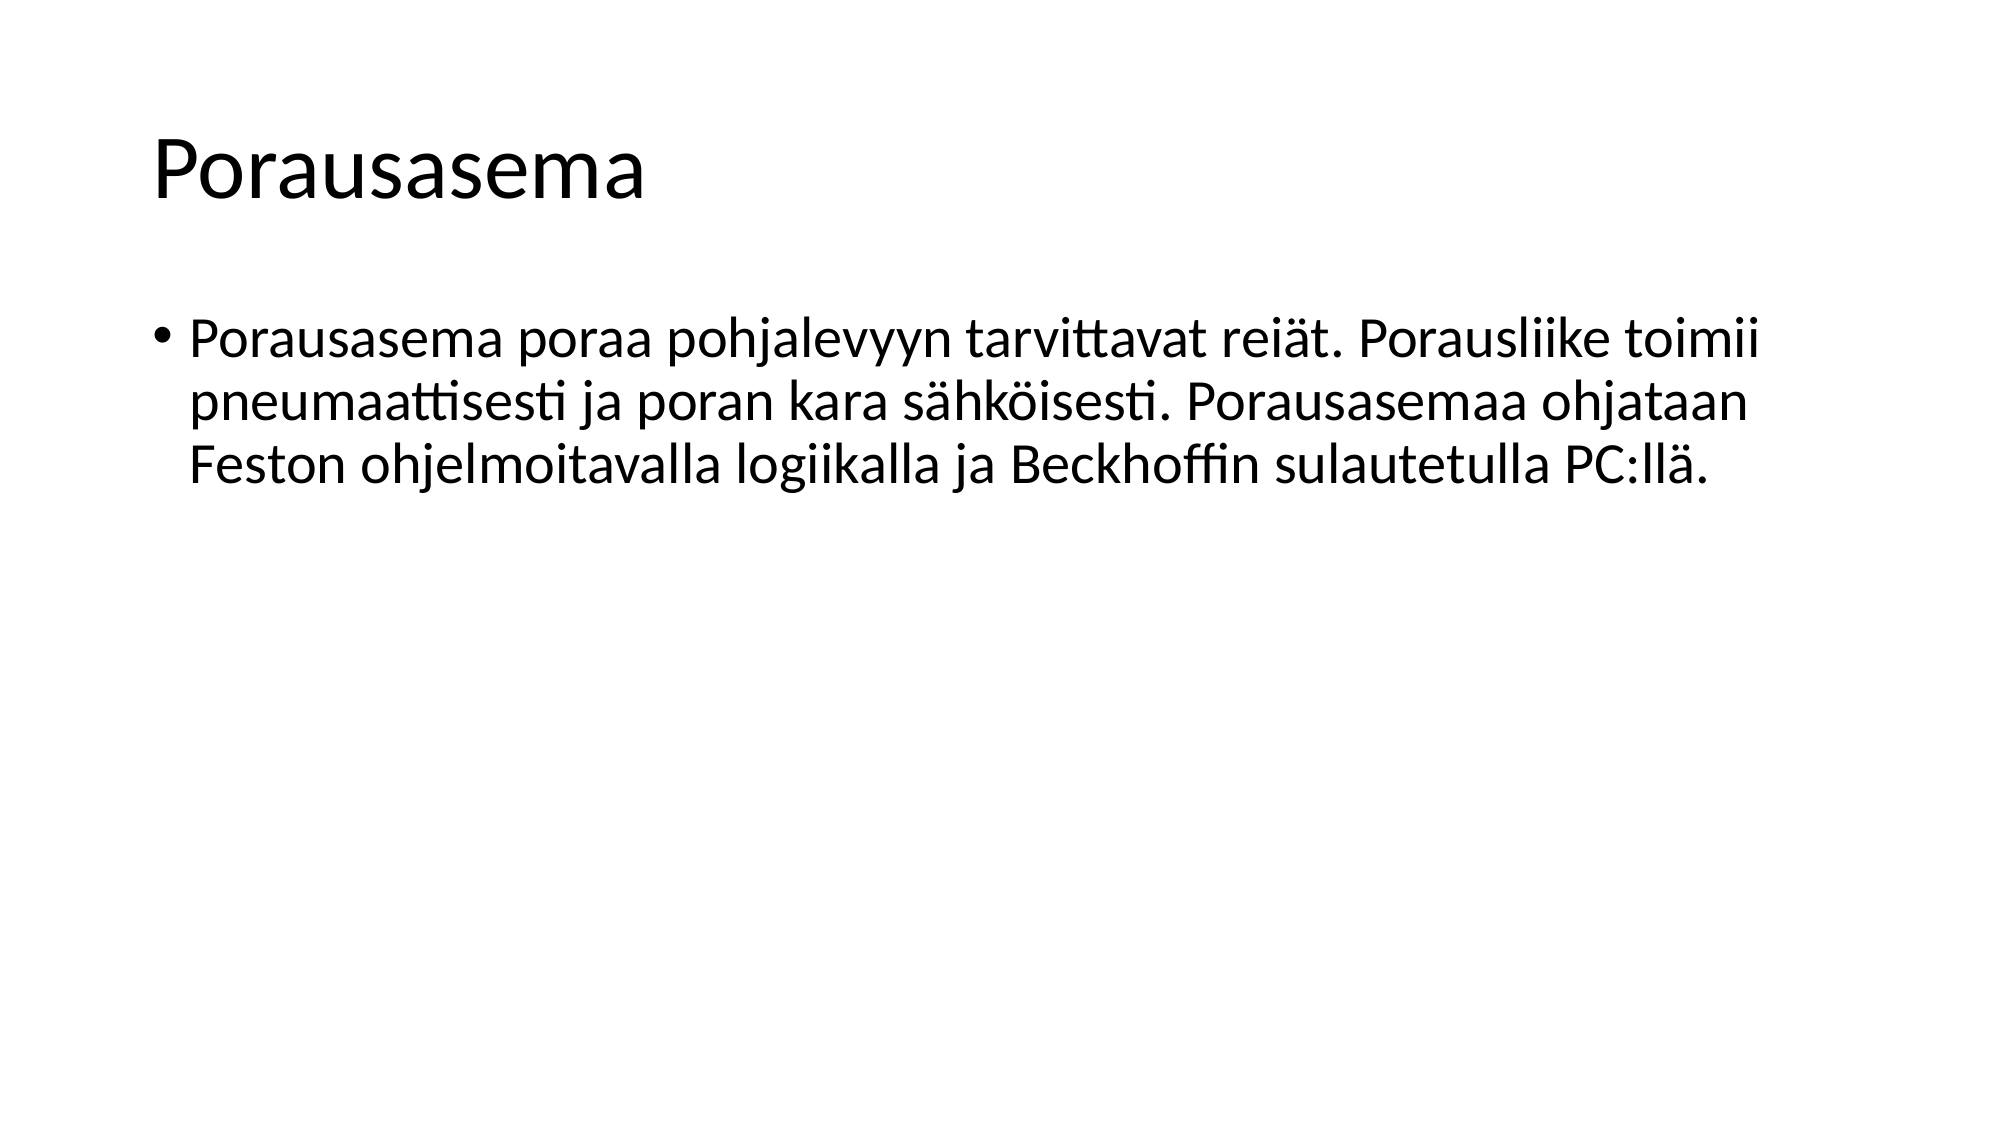

# Porausasema
Porausasema poraa pohjalevyyn tarvittavat reiät. Porausliike toimii pneumaattisesti ja poran kara sähköisesti. Porausasemaa ohjataan Feston ohjelmoitavalla logiikalla ja Beckhoffin sulautetulla PC:llä.